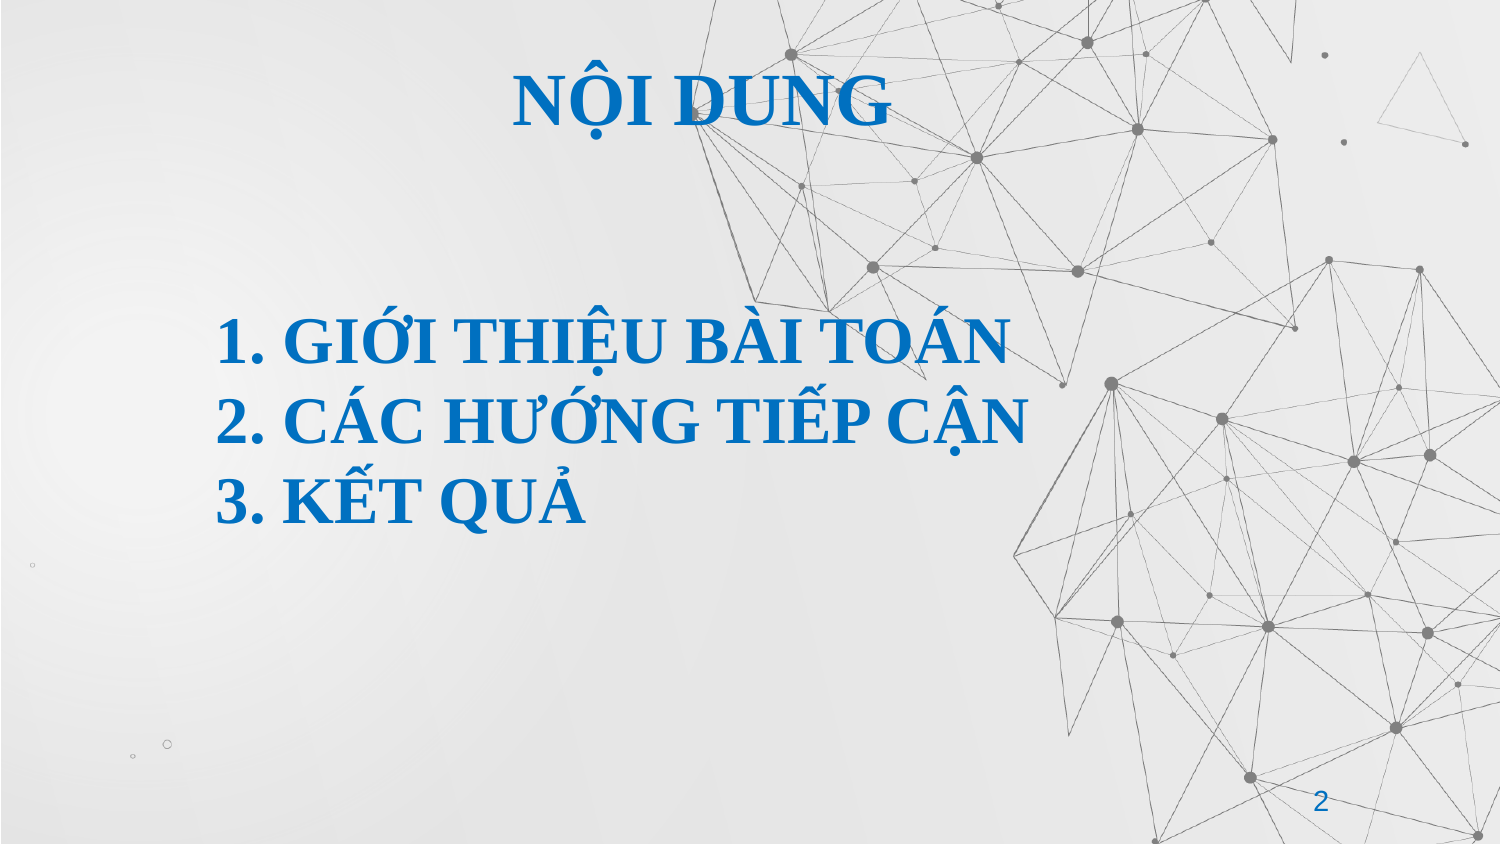

# 1. GIỚI THIỆU BÀI TOÁN 2. CÁC HƯỚNG TIẾP CẬN 3. KẾT QUẢ
NỘI DUNG
2